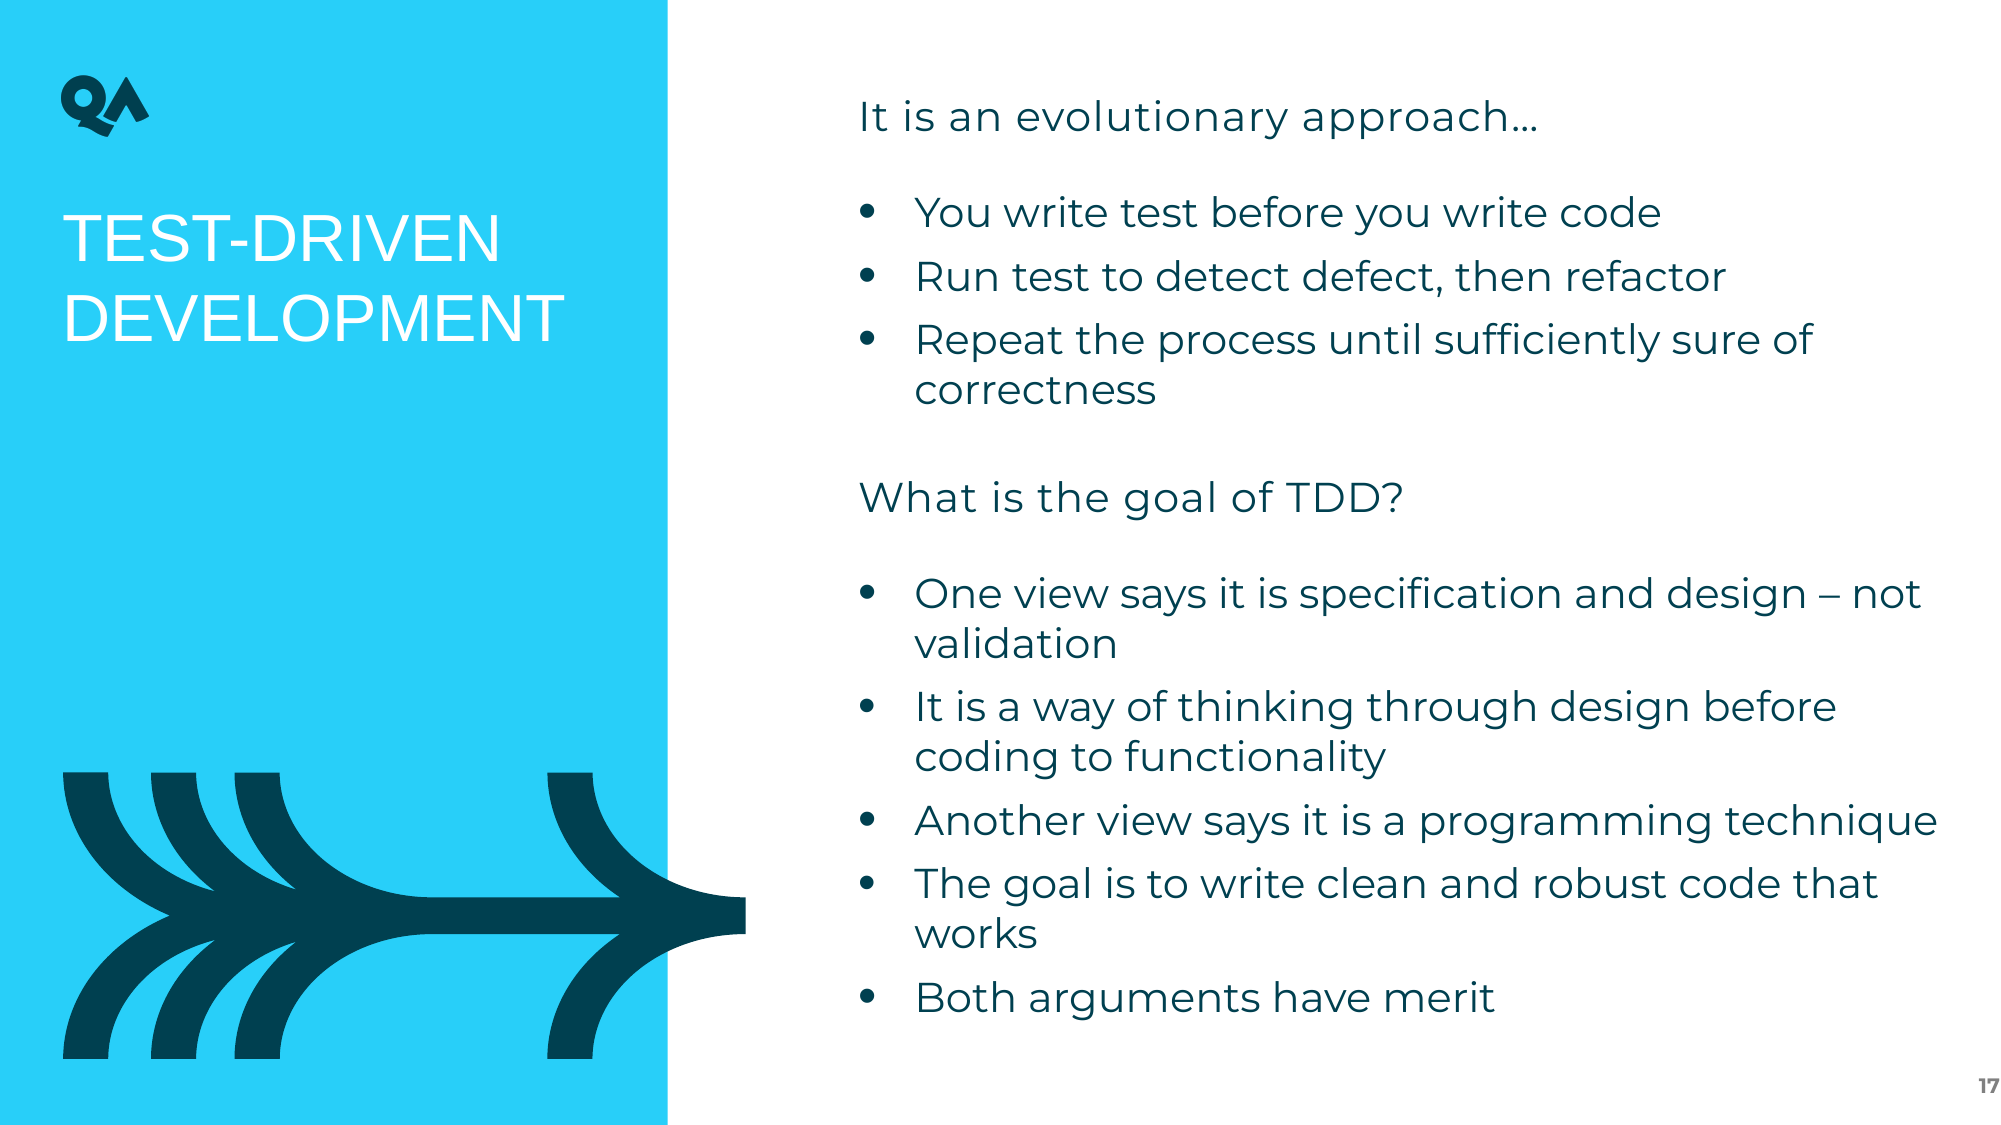

It is an evolutionary approach…

You write test before you write code
Run test to detect defect, then refactor
Repeat the process until sufficiently sure of correctness
What is the goal of TDD?

One view says it is specification and design – not validation
It is a way of thinking through design before coding to functionality
Another view says it is a programming technique
The goal is to write clean and robust code that works
Both arguments have merit
TEST-DRIVEN DEVELOPMENT
17